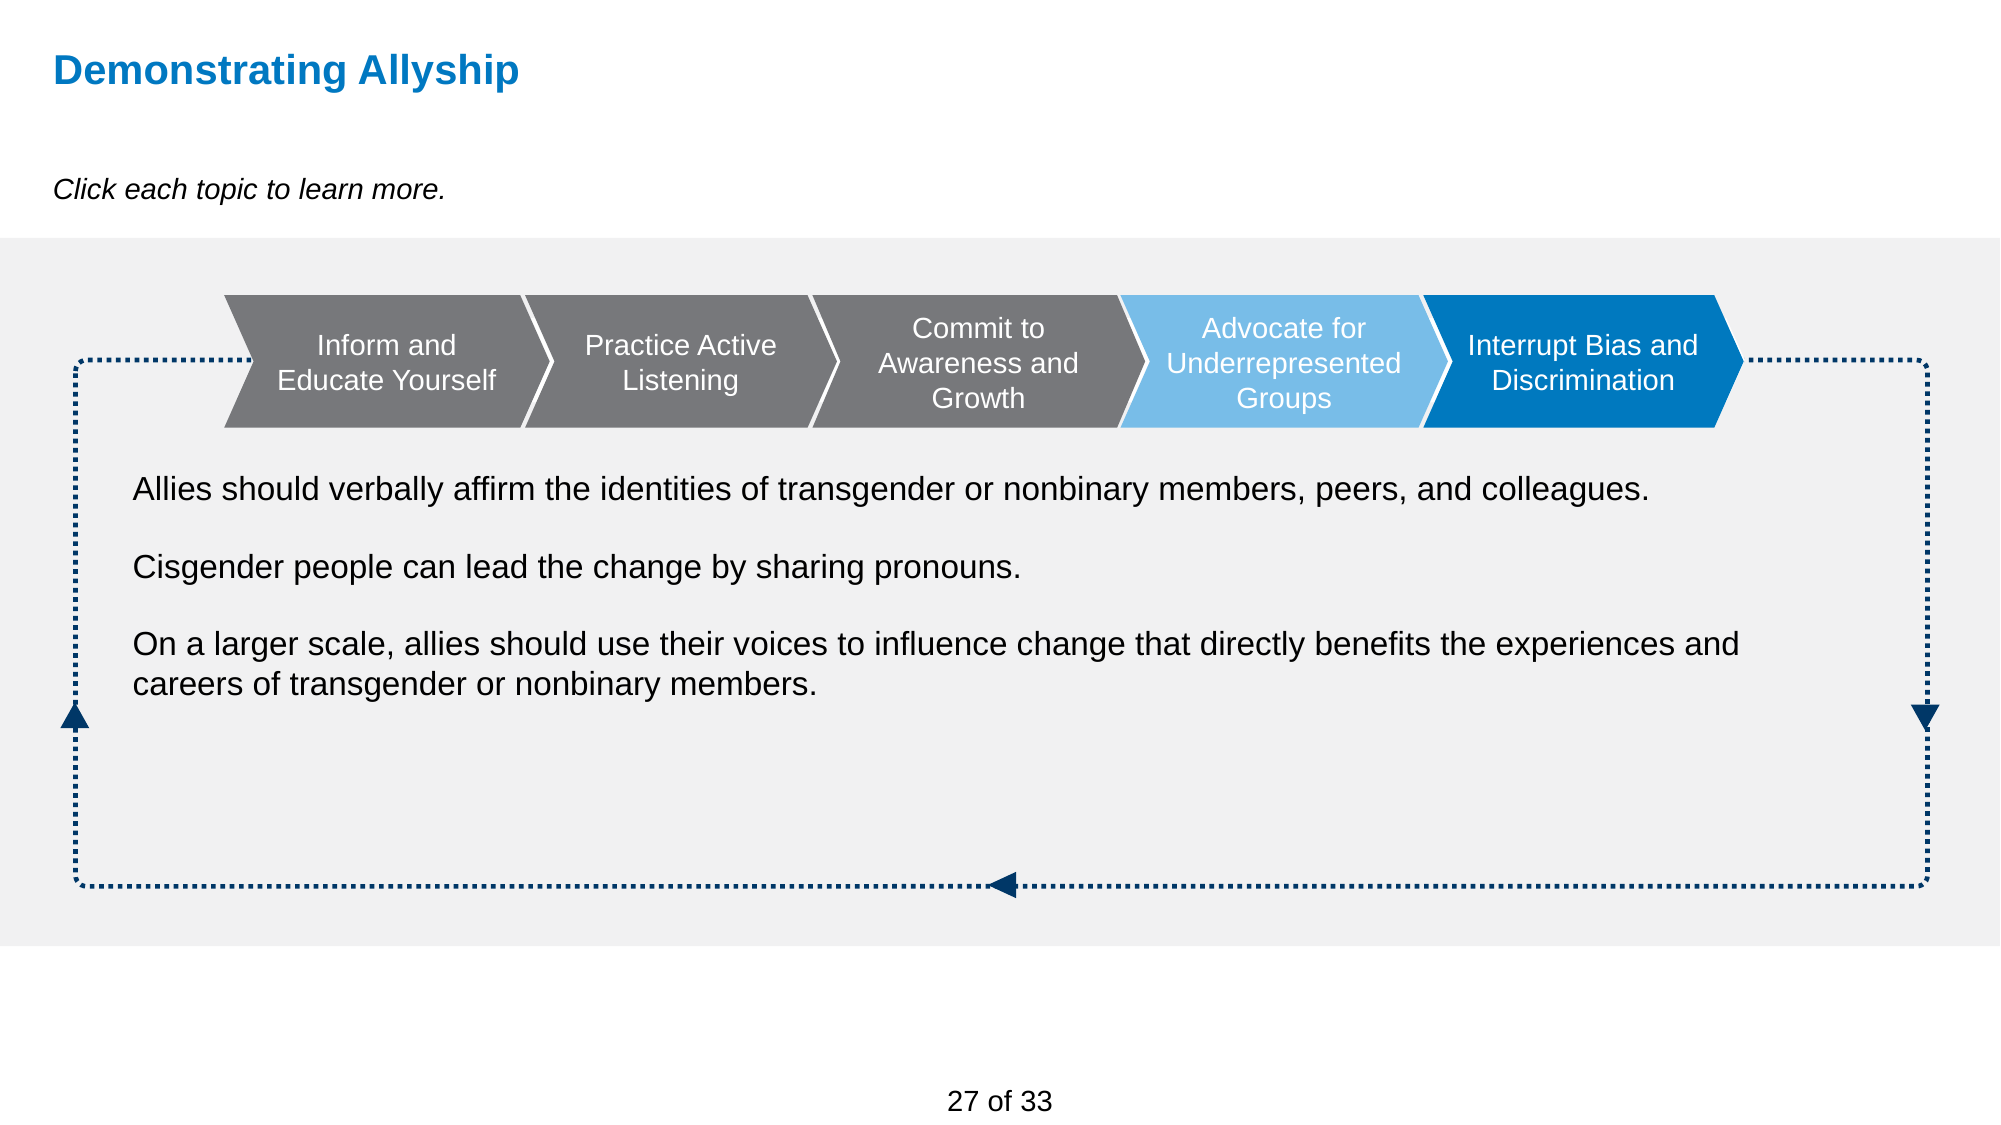

# Demonstrating Allyship
Update AS
Click each topic to learn more.

Inform and Educate Yourself
Practice Active Listening
Commit to Awareness and Growth
Advocate for Underrepresented Groups
Interrupt Bias and Discrimination

Allies should verbally affirm the identities of transgender or nonbinary members, peers, and colleagues.
Cisgender people can lead the change by sharing pronouns.
On a larger scale, allies should use their voices to influence change that directly benefits the experiences and careers of transgender or nonbinary members.

27 of 33